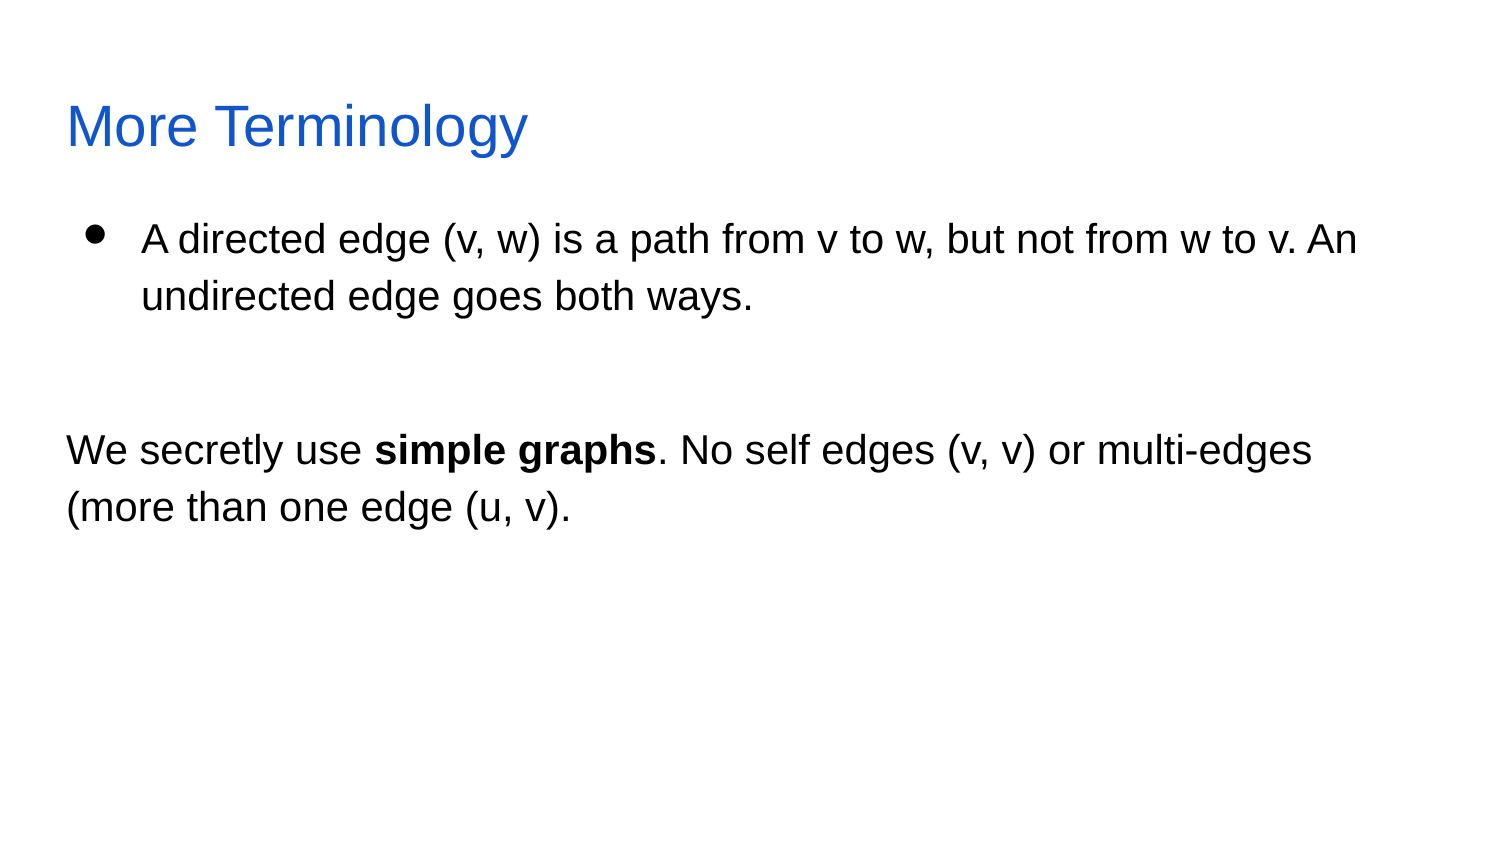

# More Terminology
A directed edge (v, w) is a path from v to w, but not from w to v. An undirected edge goes both ways.

We secretly use simple graphs. No self edges (v, v) or multi-edges (more than one edge (u, v).